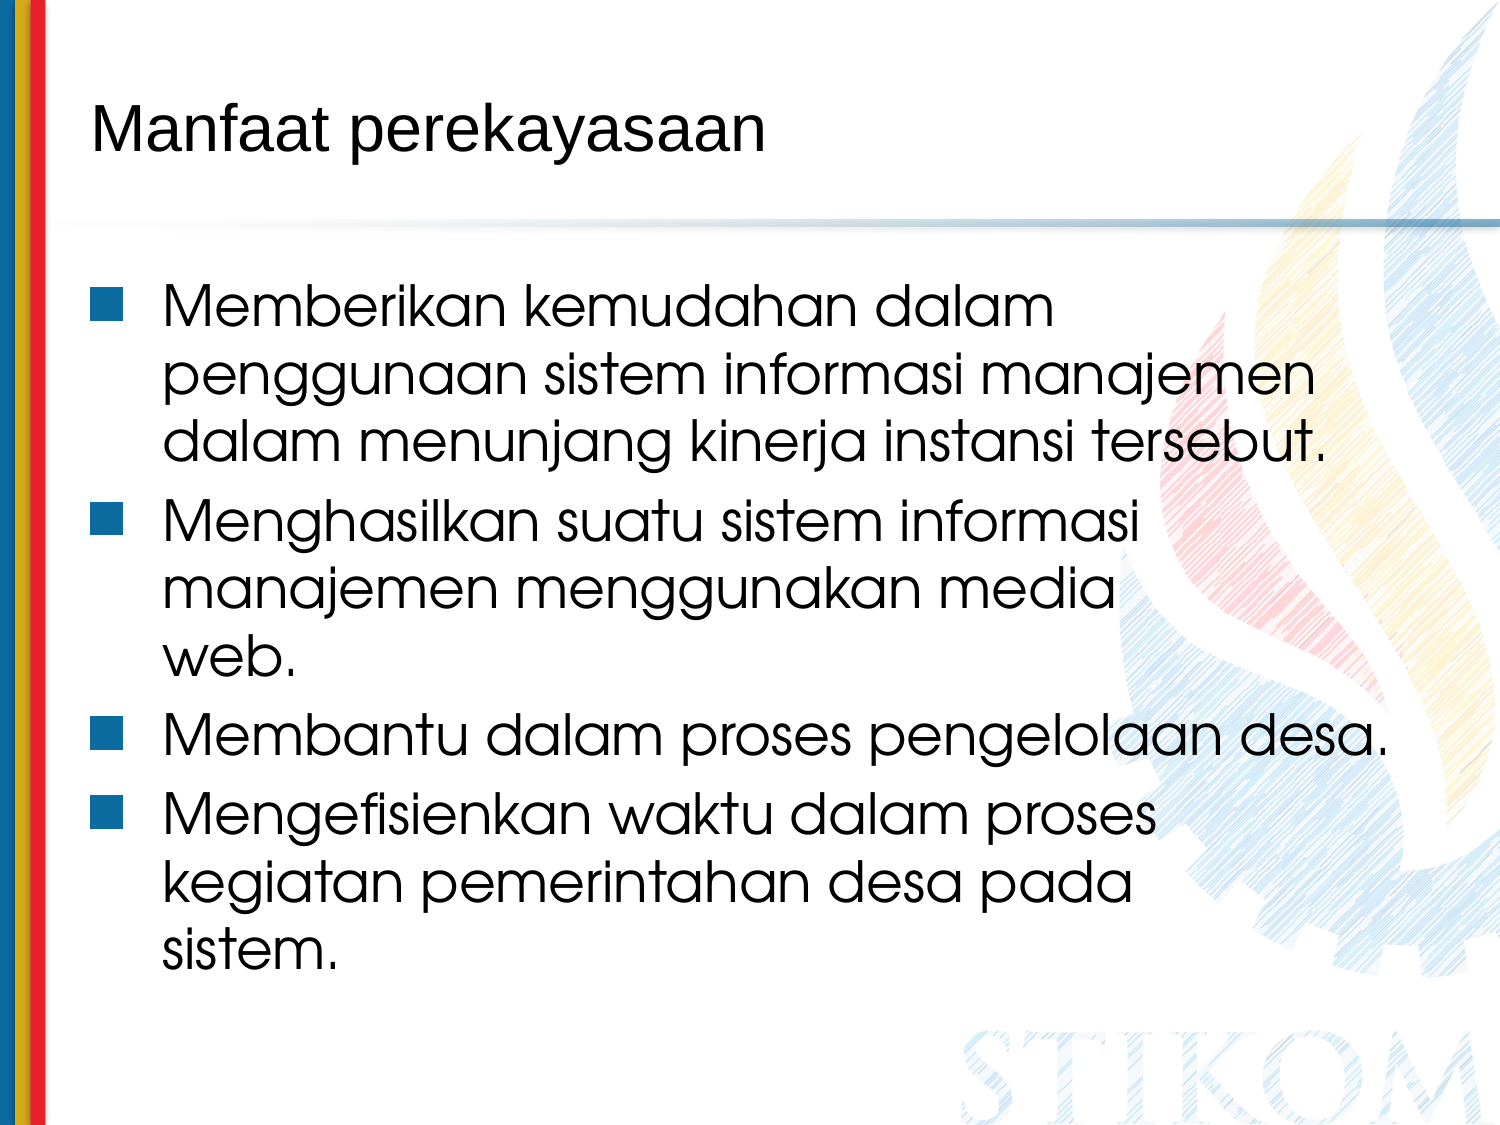

# Manfaat perekayasaan
Memberikan kemudahan dalam penggunaan sistem informasi manajemen
dalam menunjang kinerja instansi tersebut.
Menghasilkan suatu sistem informasi manajemen menggunakan media
web.
Membantu dalam proses pengelolaan desa.
Mengefisienkan waktu dalam proses kegiatan pemerintahan desa pada
sistem.